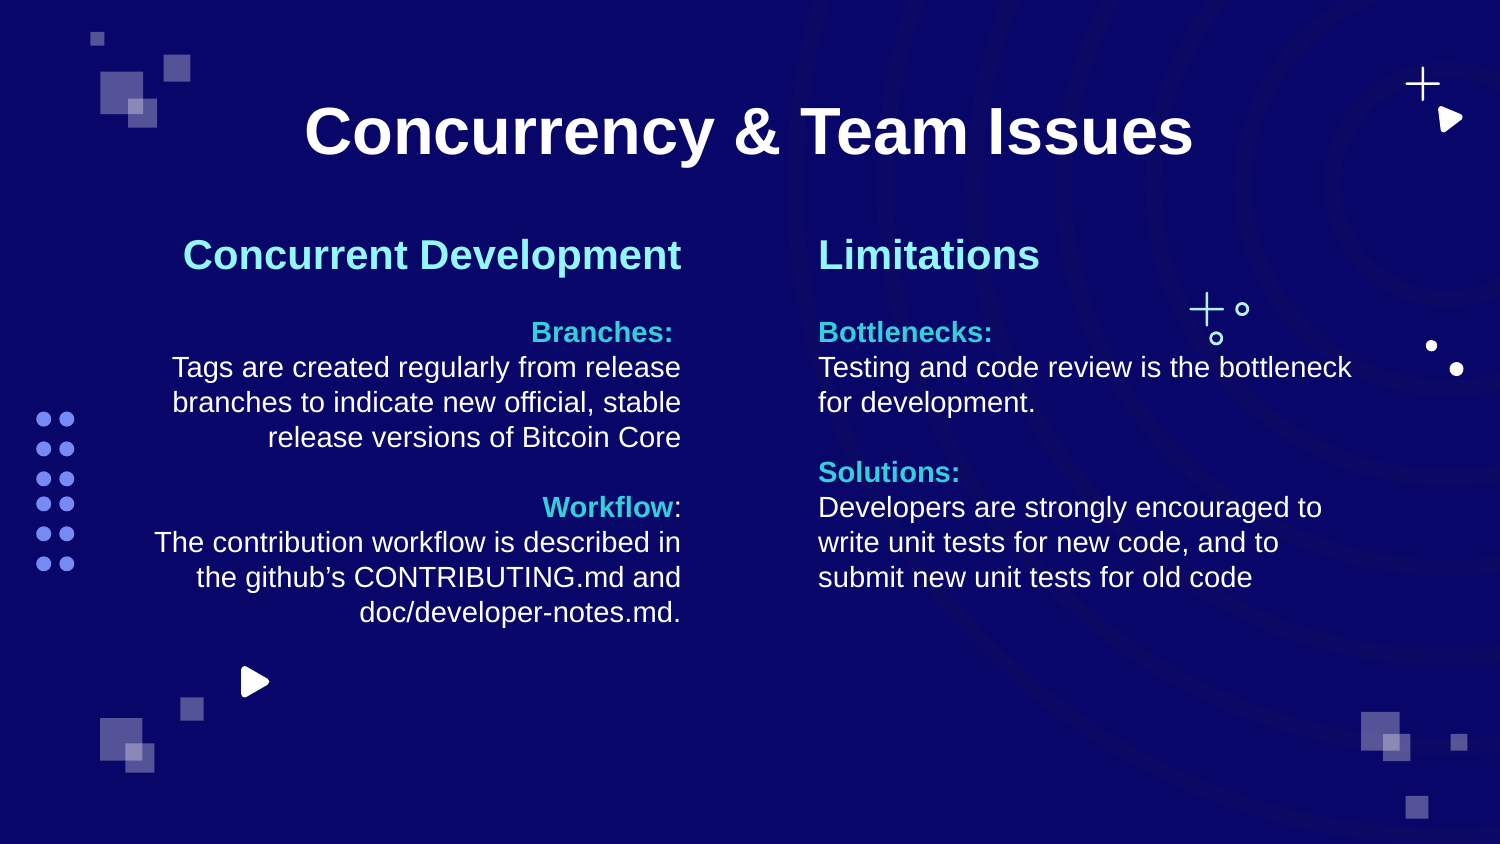

Concurrency & Team Issues
# Concurrent Development
Limitations
Branches:
Tags are created regularly from release branches to indicate new official, stable release versions of Bitcoin Core

Workflow:
The contribution workflow is described in the github’s CONTRIBUTING.md and doc/developer-notes.md.
Bottlenecks:
Testing and code review is the bottleneck for development.

Solutions:
Developers are strongly encouraged to write unit tests for new code, and to submit new unit tests for old code